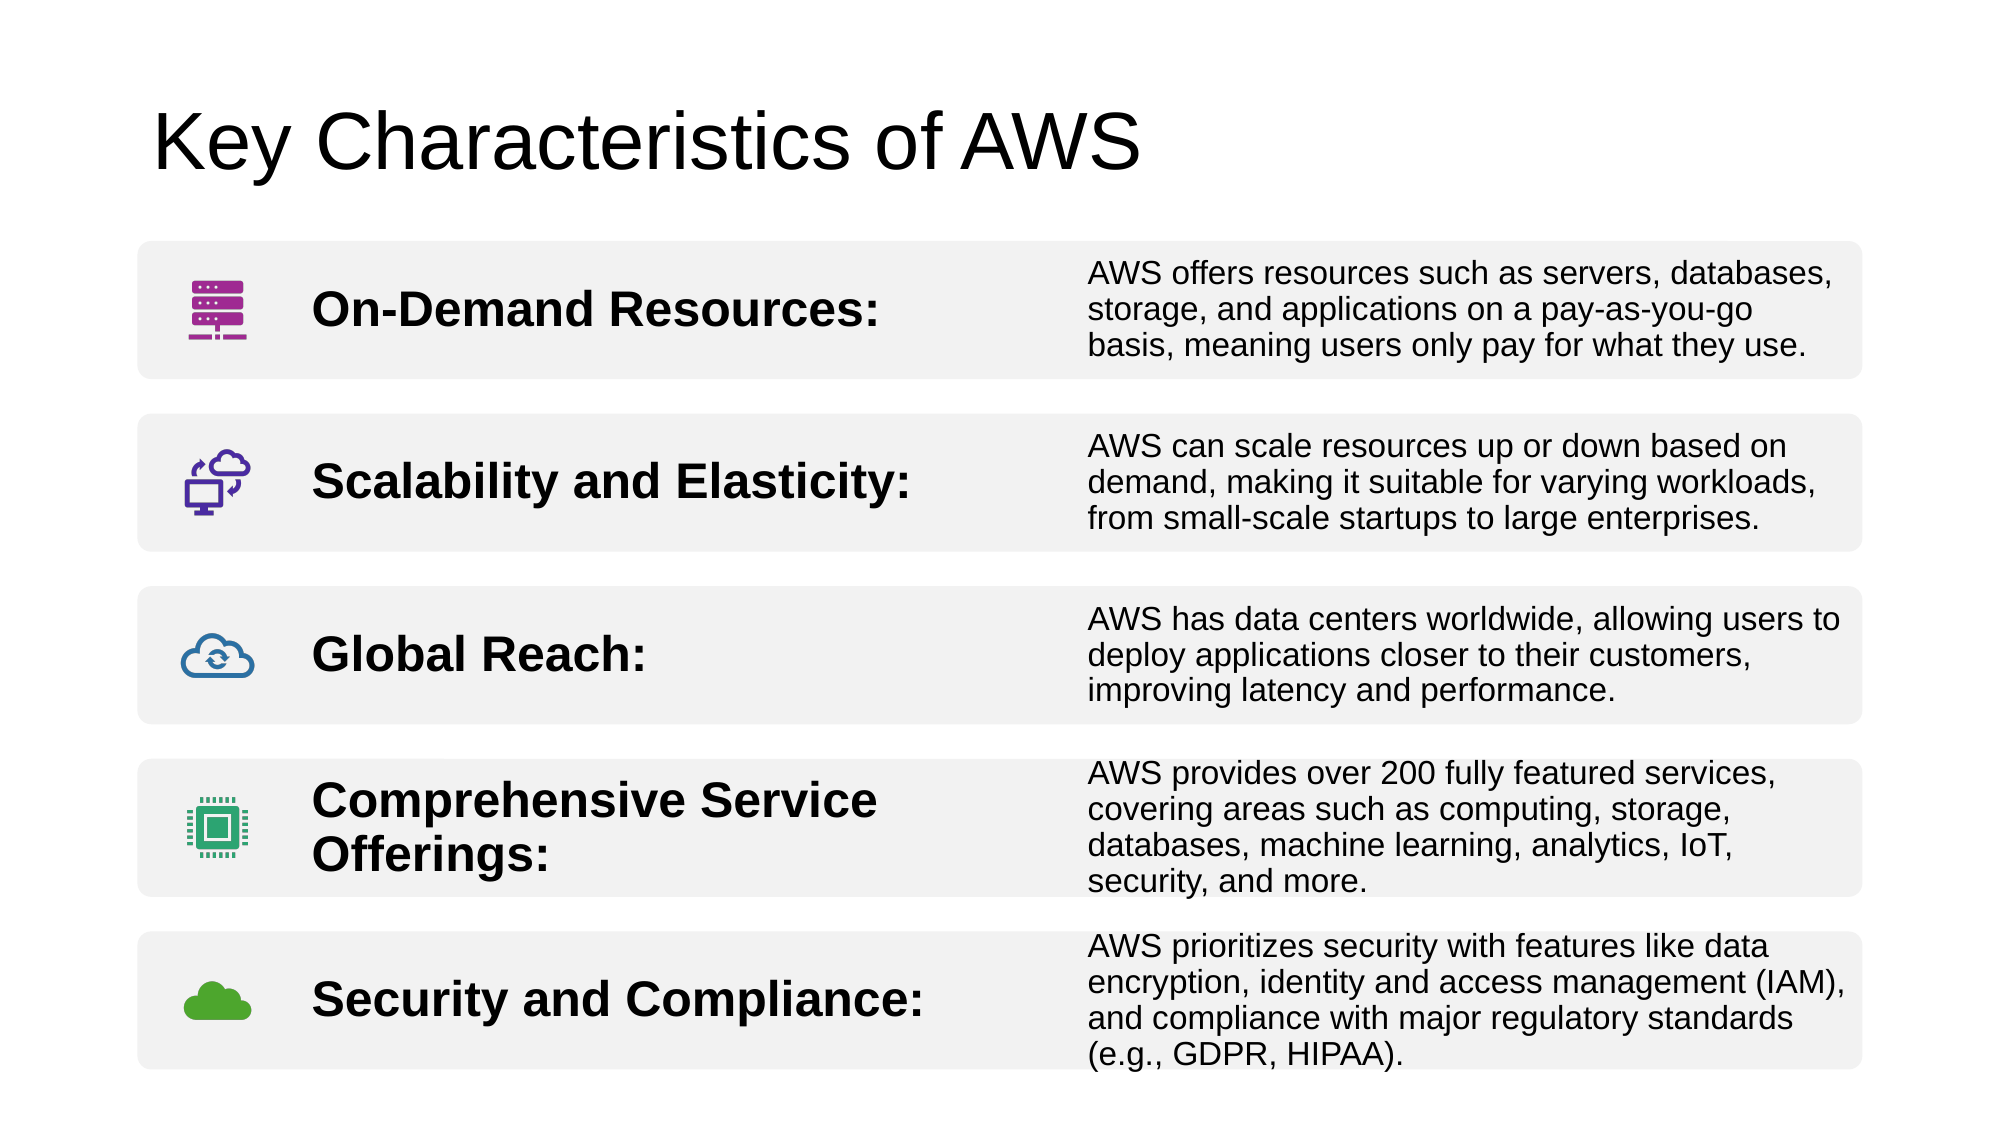

# Key Characteristics of AWS
On-Demand Resources:
AWS offers resources such as servers, databases, storage, and applications on a pay-as-you-go basis, meaning users only pay for what they use.
Scalability and Elasticity:
AWS can scale resources up or down based on demand, making it suitable for varying workloads, from small-scale startups to large enterprises.
Global Reach:
AWS has data centers worldwide, allowing users to deploy applications closer to their customers, improving latency and performance.
Comprehensive Service Offerings:
AWS provides over 200 fully featured services, covering areas such as computing, storage, databases, machine learning, analytics, IoT, security, and more.
Security and Compliance:
AWS prioritizes security with features like data encryption, identity and access management (IAM), and compliance with major regulatory standards (e.g., GDPR, HIPAA).